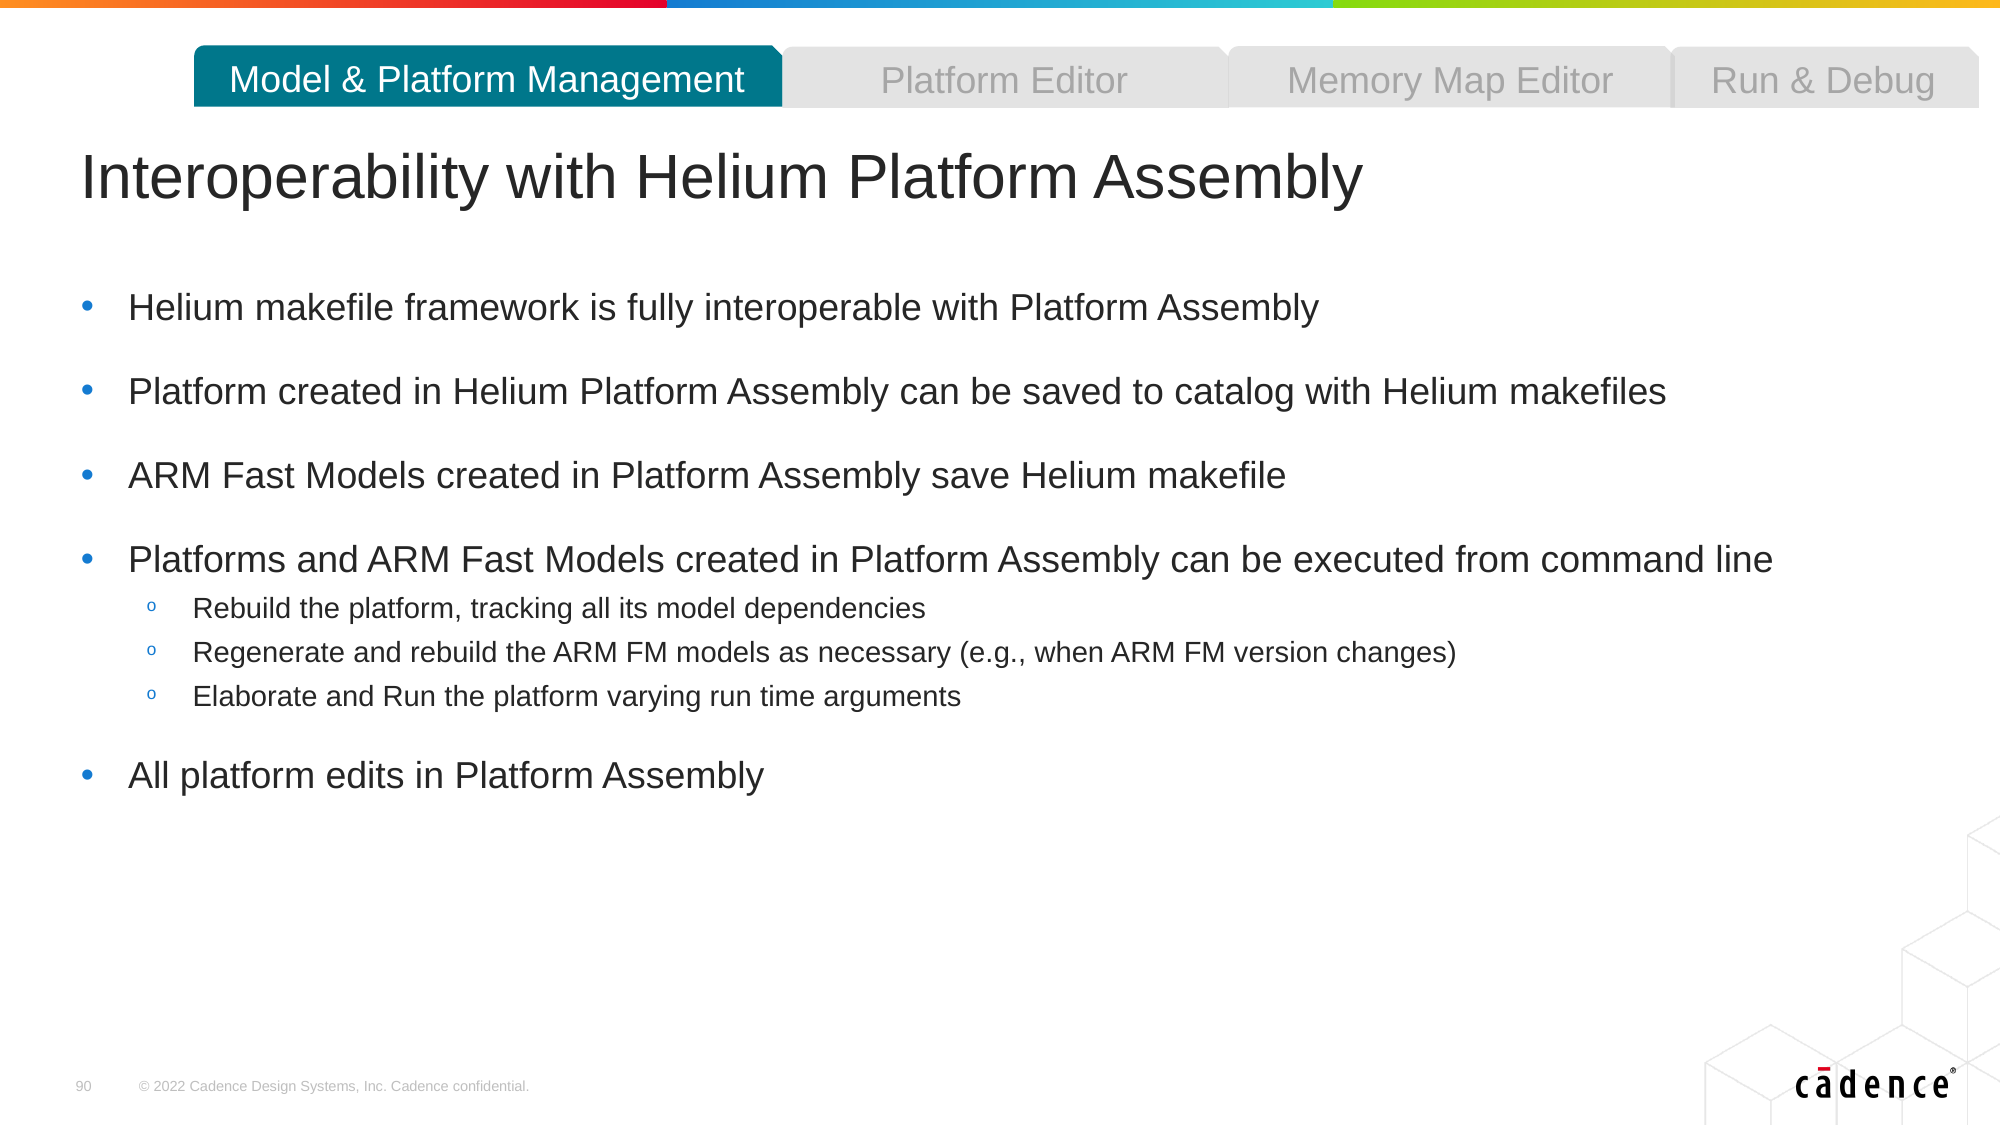

Model & Platform Management
Memory Map Editor
Platform Editor
Run & Debug
# Interoperability with Helium Platform Assembly
Helium makefile framework is fully interoperable with Platform Assembly
Platform created in Helium Platform Assembly can be saved to catalog with Helium makefiles
ARM Fast Models created in Platform Assembly save Helium makefile
Platforms and ARM Fast Models created in Platform Assembly can be executed from command line
Rebuild the platform, tracking all its model dependencies
Regenerate and rebuild the ARM FM models as necessary (e.g., when ARM FM version changes)
Elaborate and Run the platform varying run time arguments
All platform edits in Platform Assembly